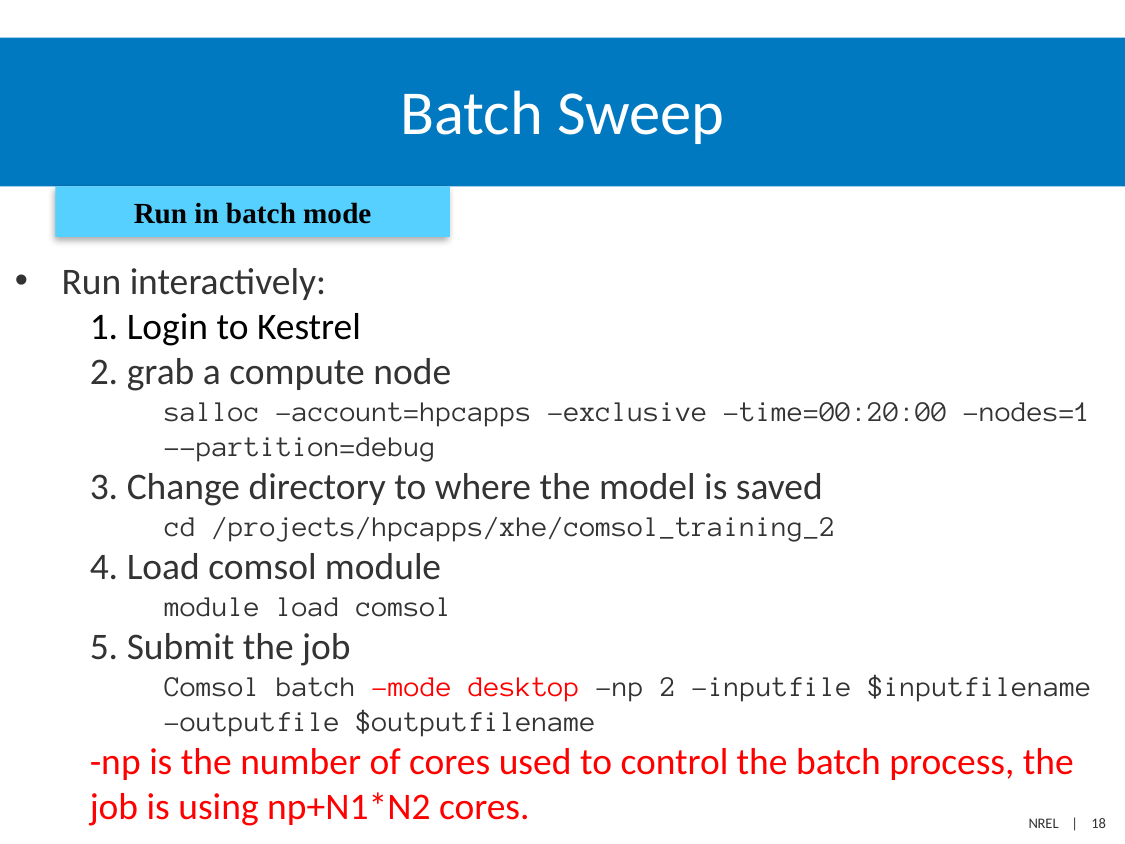

# Batch Sweep
Run in batch mode
Run interactively:
1. Login to Kestrel
2. grab a compute node
salloc –account=hpcapps –exclusive –time=00:20:00 –nodes=1 --partition=debug
3. Change directory to where the model is saved
cd /projects/hpcapps/xhe/comsol_training_2
4. Load comsol module
module load comsol
5. Submit the job
Comsol batch –mode desktop –np 2 –inputfile $inputfilename –outputfile $outputfilename
-np is the number of cores used to control the batch process, the job is using np+N1*N2 cores.